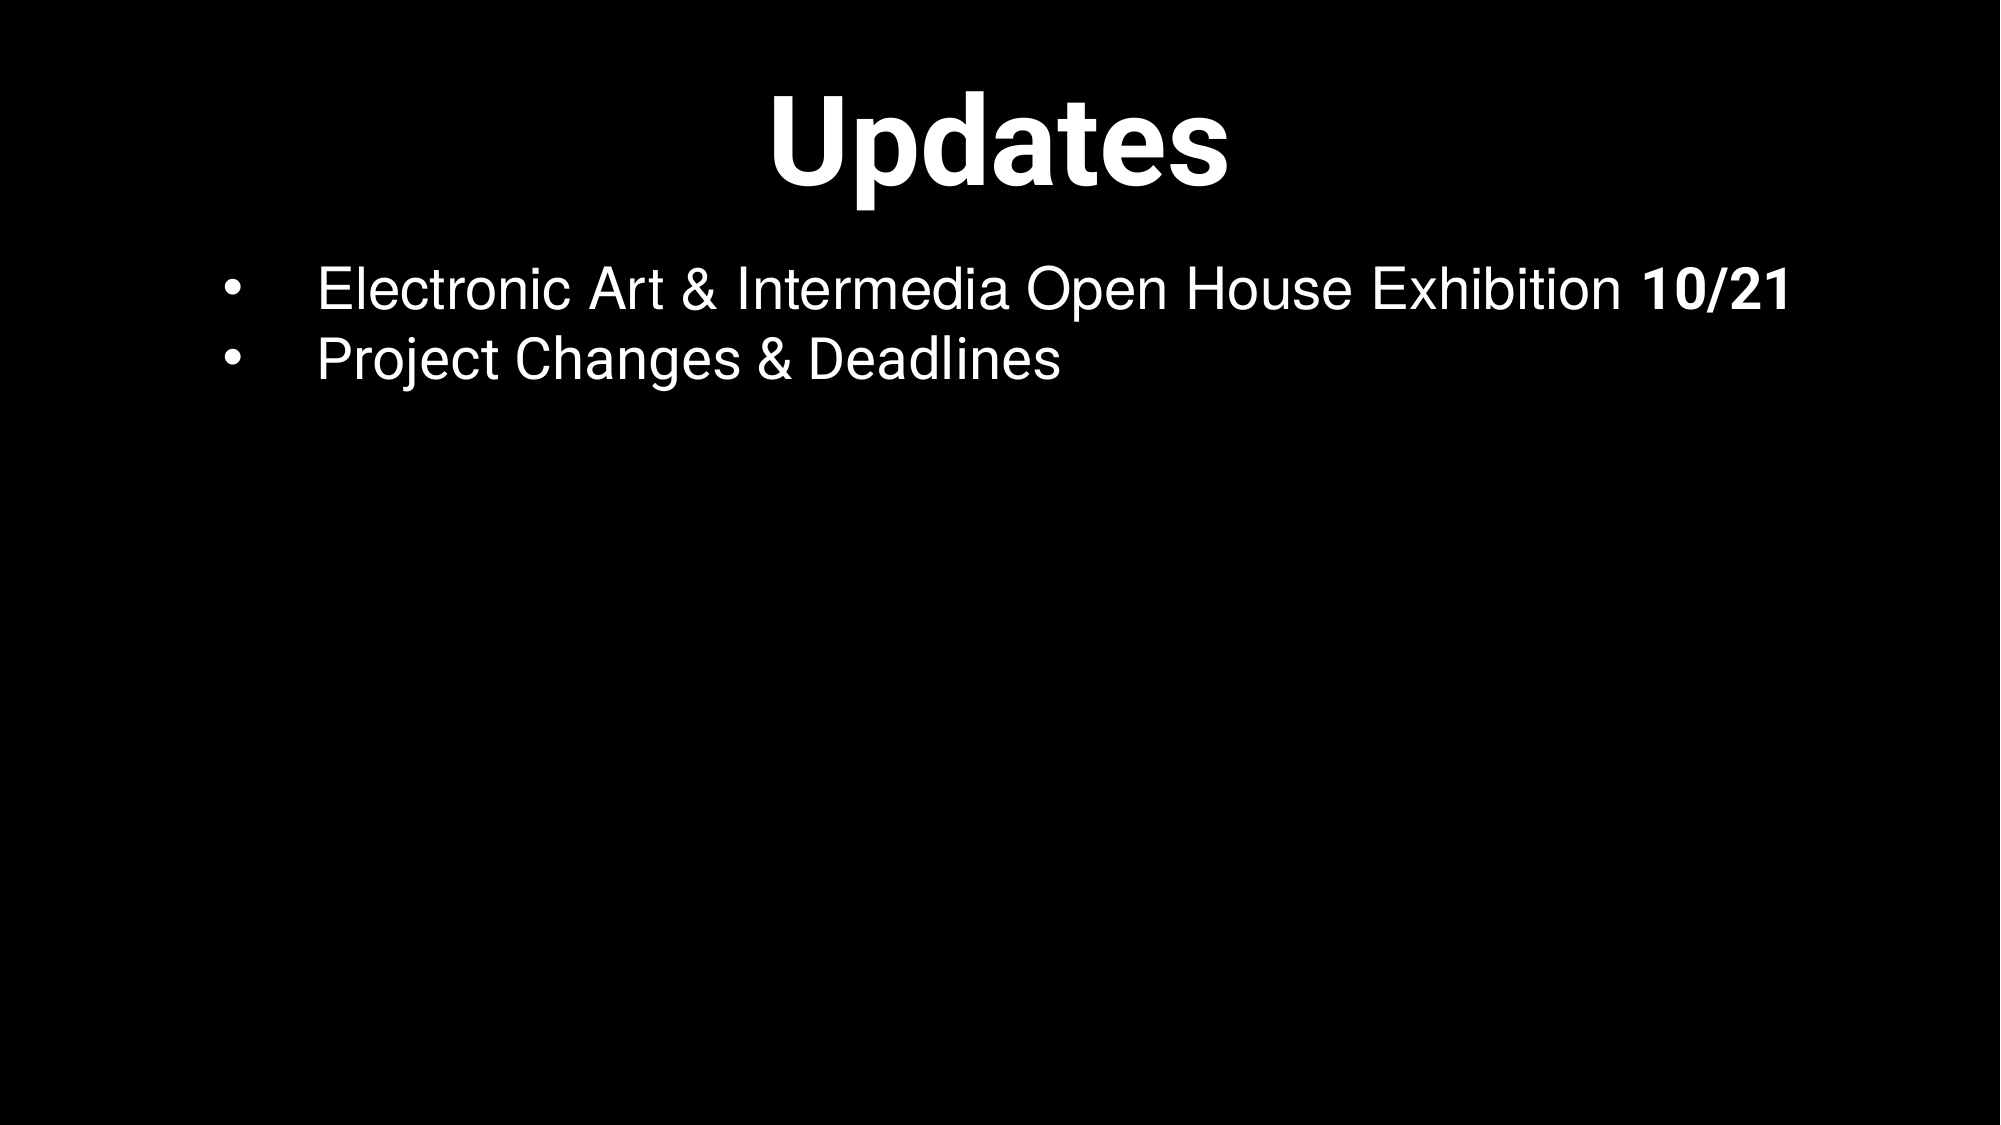

Updates
Electronic Art & Intermedia Open House Exhibition 10/21
Project Changes & Deadlines